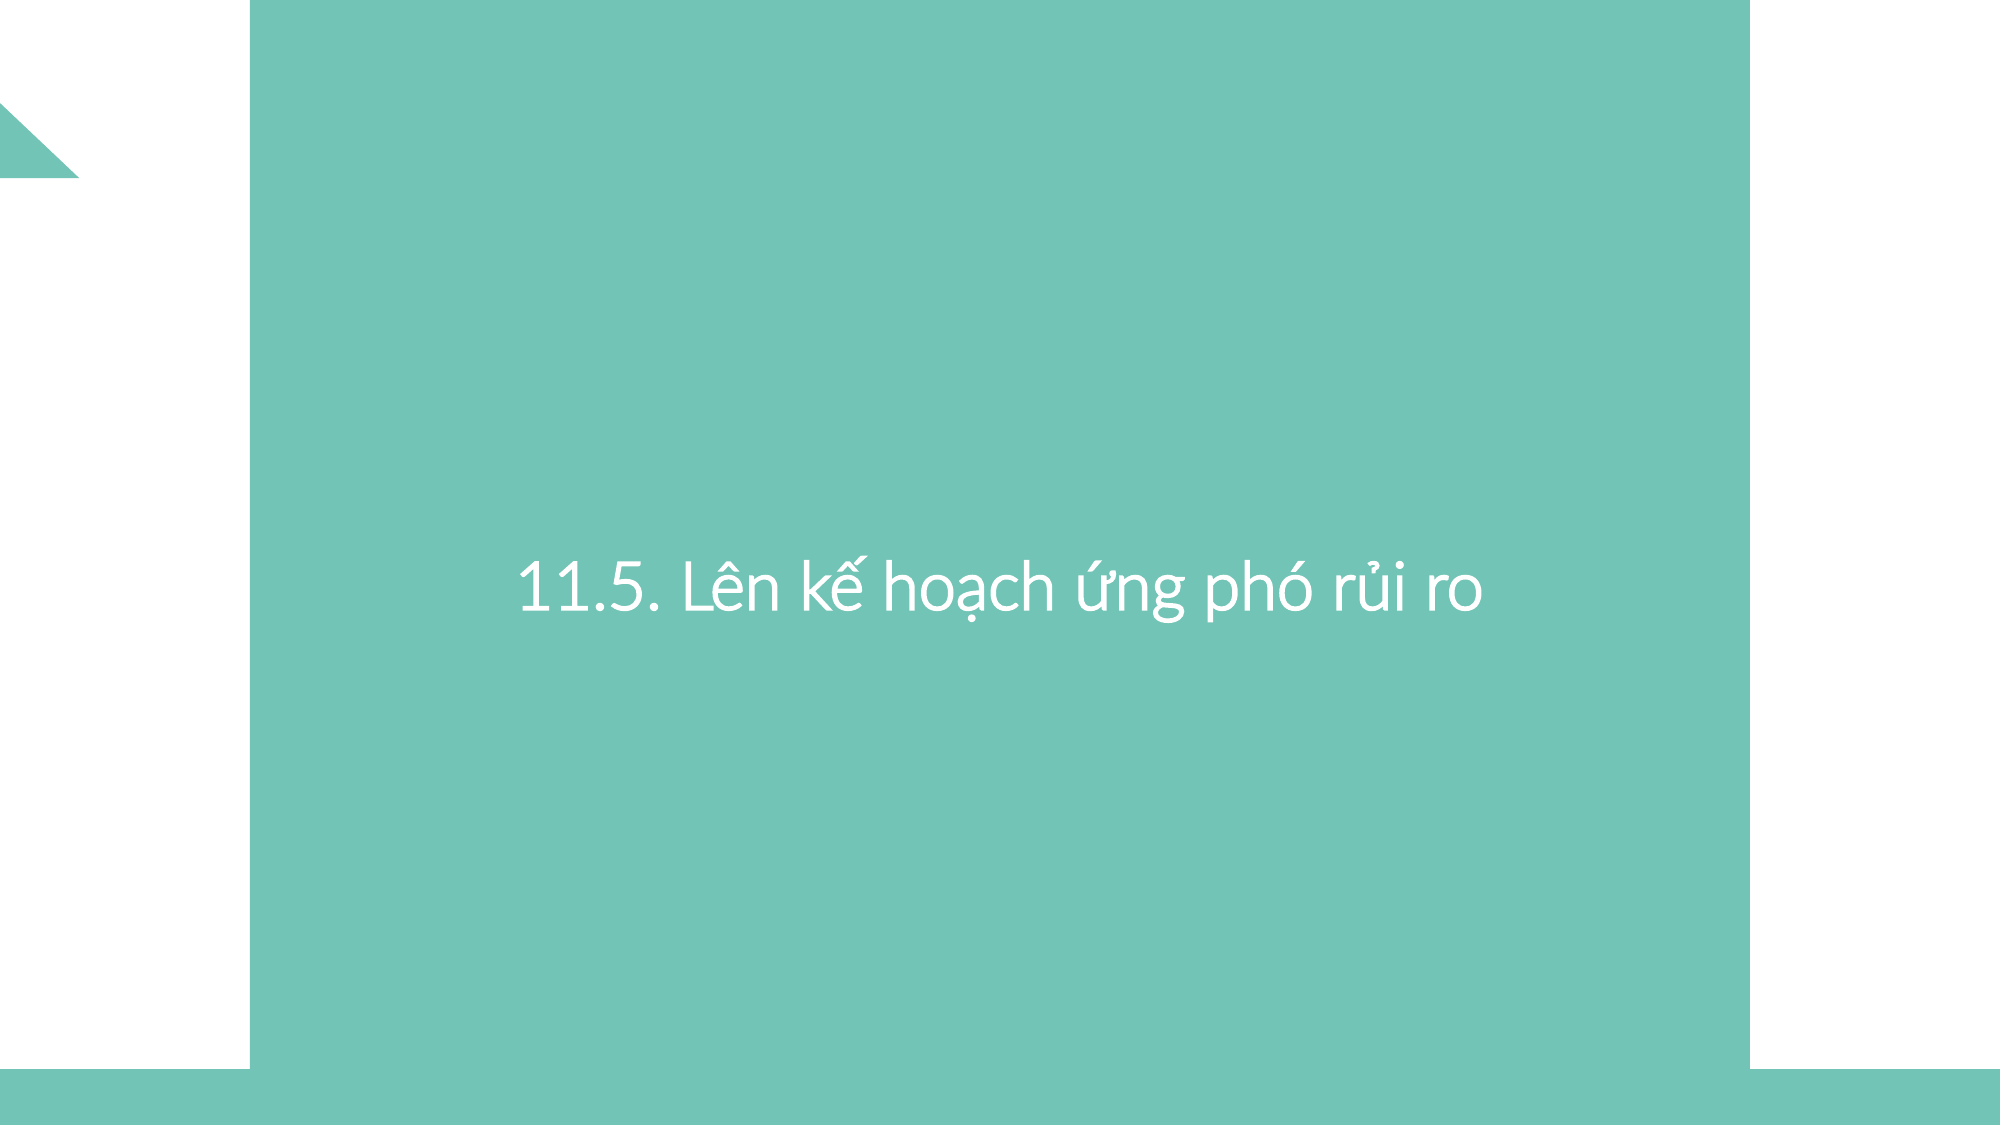

11.5. Lên kế hoạch ứng phó rủi ro